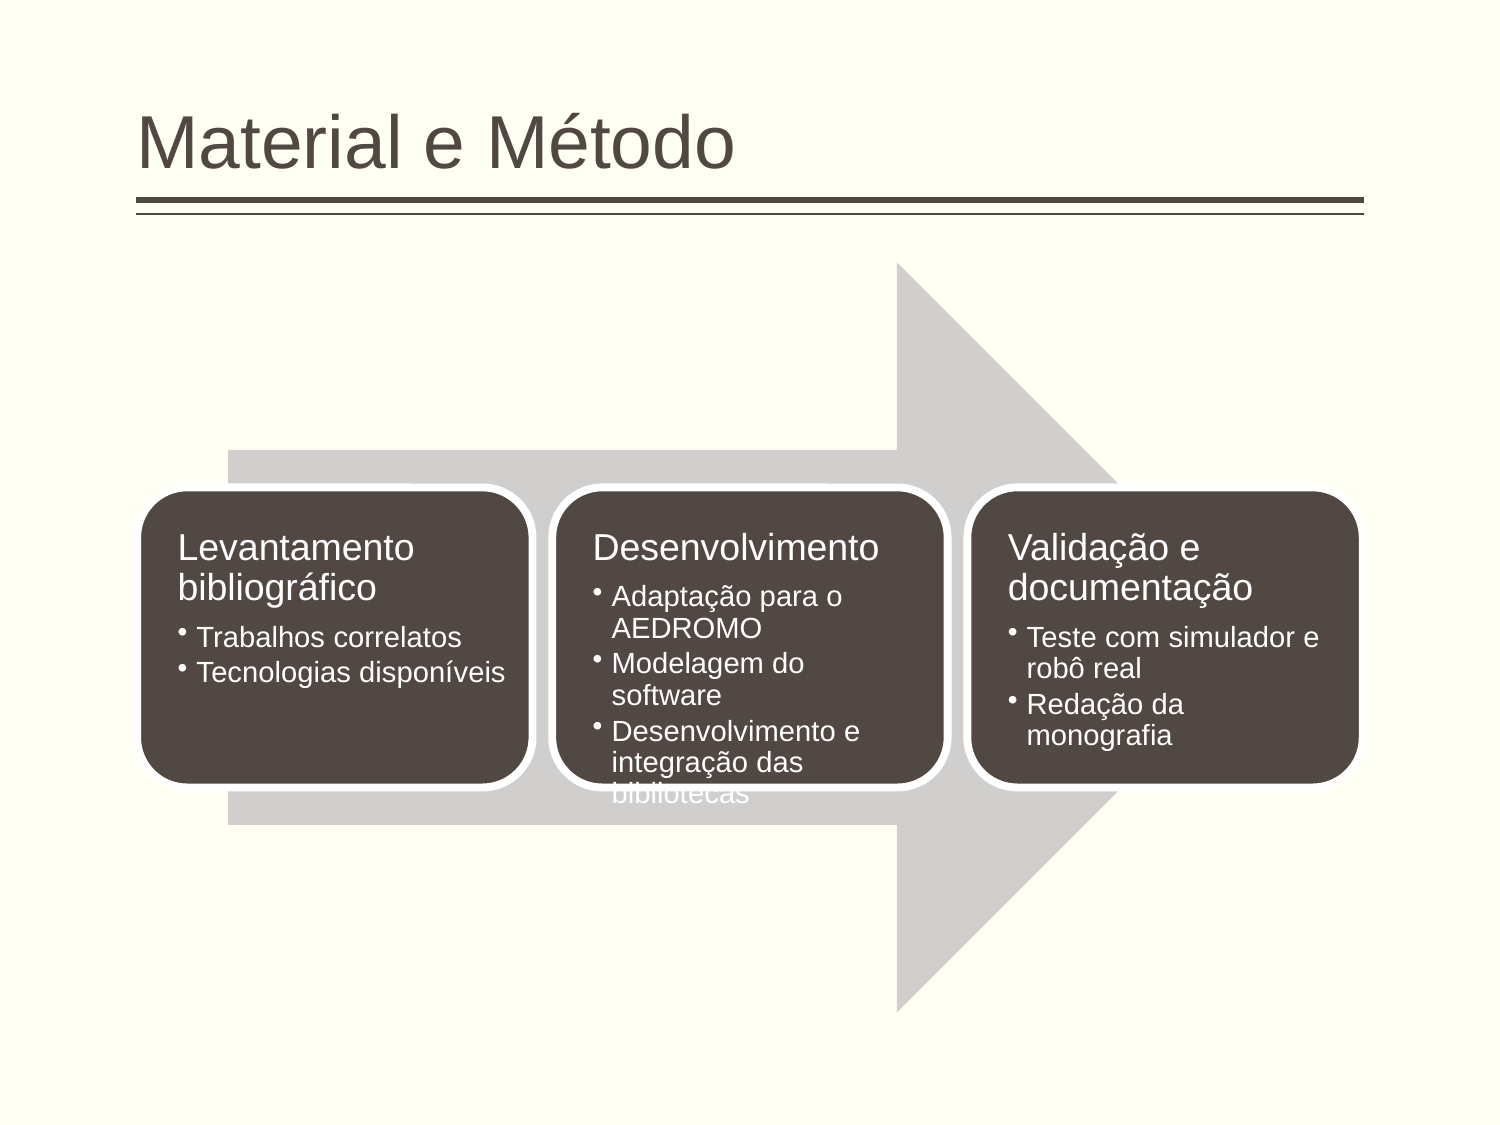

# Material e Método
Levantamento bibliográfico
Trabalhos correlatos
Tecnologias disponíveis
Desenvolvimento
Adaptação para o AEDROMO
Modelagem do software
Desenvolvimento e integração das bibliotecas
Validação e documentação
Teste com simulador e robô real
Redação da monografia